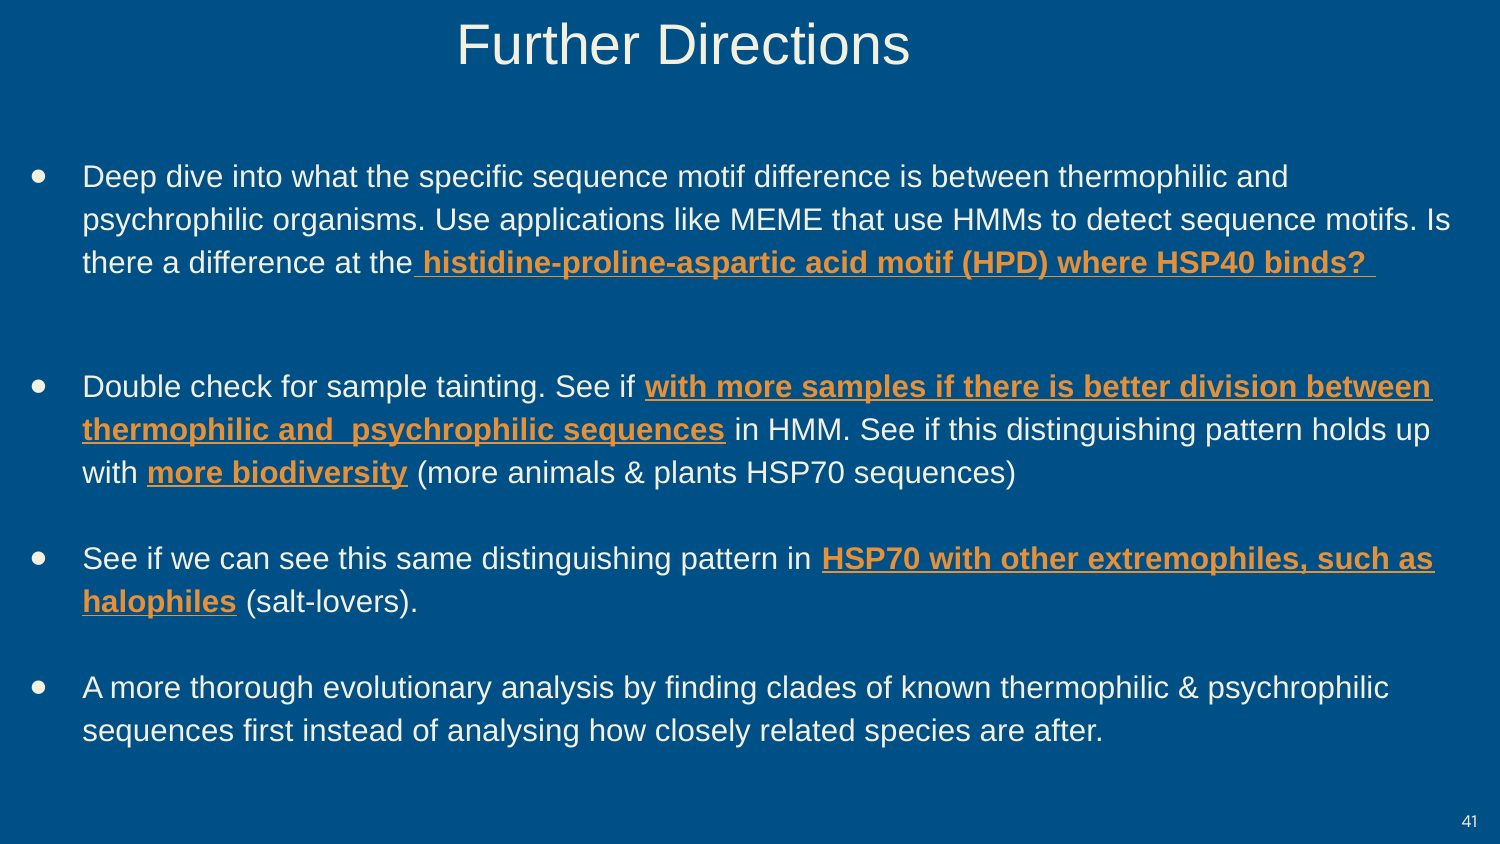

Further Directions
Deep dive into what the specific sequence motif difference is between thermophilic and psychrophilic organisms. Use applications like MEME that use HMMs to detect sequence motifs. Is there a difference at the histidine-proline-aspartic acid motif (HPD) where HSP40 binds?
Double check for sample tainting. See if with more samples if there is better division between thermophilic and  psychrophilic sequences in HMM. See if this distinguishing pattern holds up with more biodiversity (more animals & plants HSP70 sequences)
See if we can see this same distinguishing pattern in HSP70 with other extremophiles, such as halophiles (salt-lovers).
A more thorough evolutionary analysis by finding clades of known thermophilic & psychrophilic sequences first instead of analysing how closely related species are after.
41